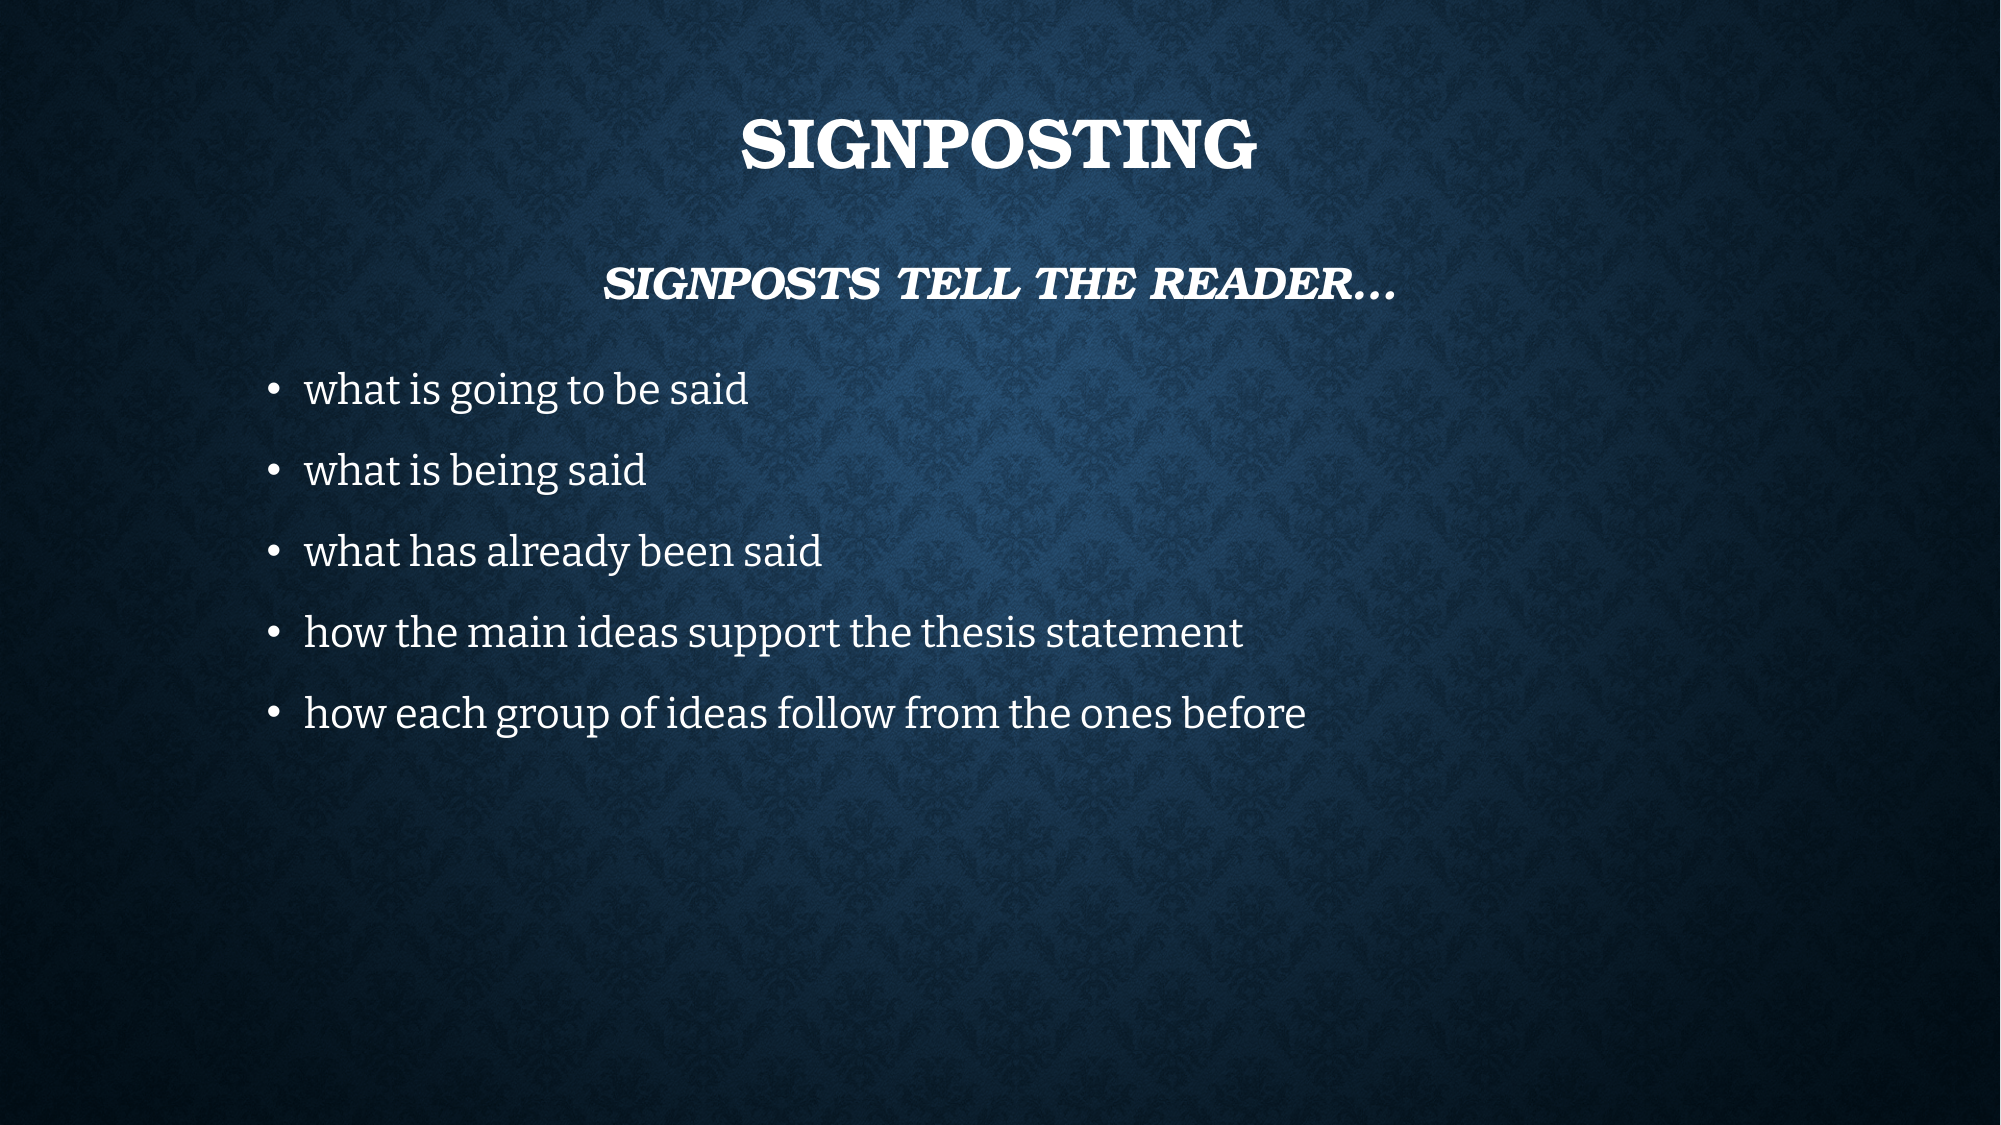

# Signposting Signposts tell the reader…
what is going to be said
what is being said
what has already been said
how the main ideas support the thesis statement
how each group of ideas follow from the ones before